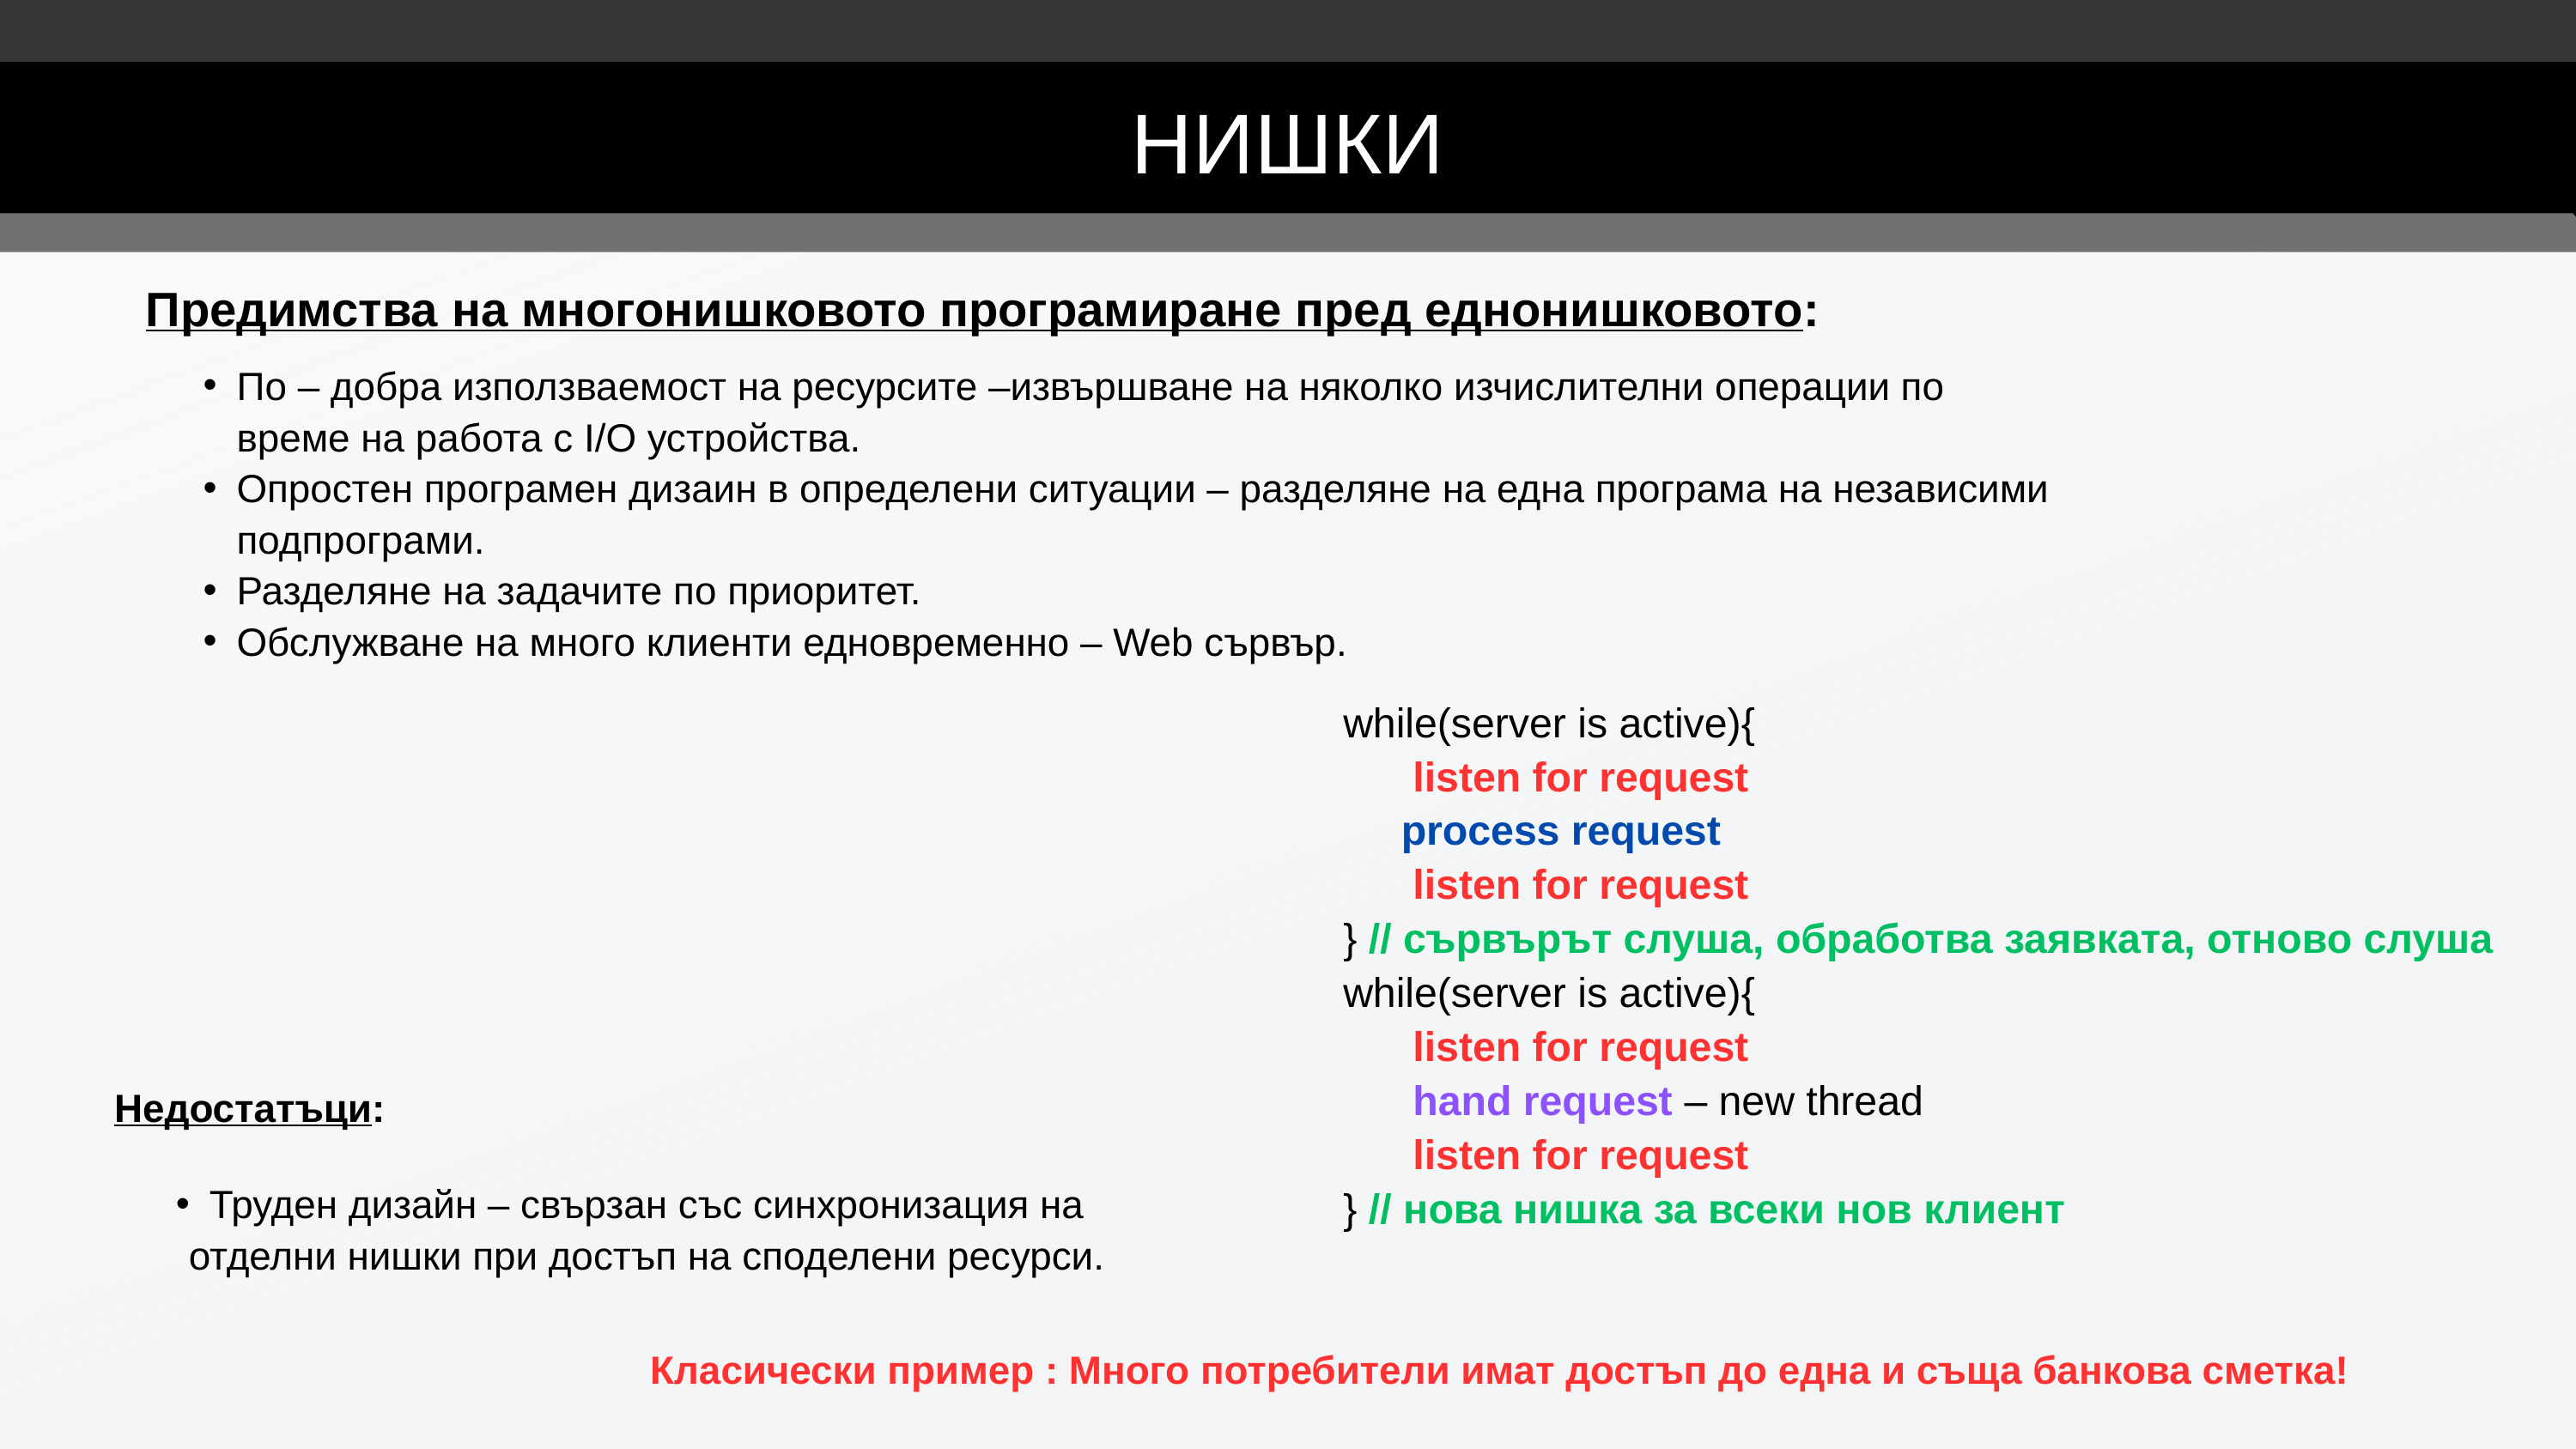

НИШКИ

Предимства на многонишковото програмиране пред еднонишковото:
По – добра използваемост на ресурсите –извършване на няколко изчислителни операции по време на работа с I/O устройства.
Опростен програмен дизаин в определени ситуации – разделяне на една програма на независими подпрограми.
Разделяне на задачите по приоритет.
Обслужване на много клиенти едновременно – Web сървър.
while(server is active){
      listen for request
     process request
      listen for request
} // сървърът слуша, обработва заявката, отново слуша
while(server is active){
      listen for request
      hand request – new thread
      listen for request
} // нова нишка за всеки нов клиент
Недостатъци:
Труден дизайн – свързан със синхронизация на отделни нишки при достъп на споделени ресурси.
Класически пример : Много потребители имат достъп до една и съща банкова сметка!